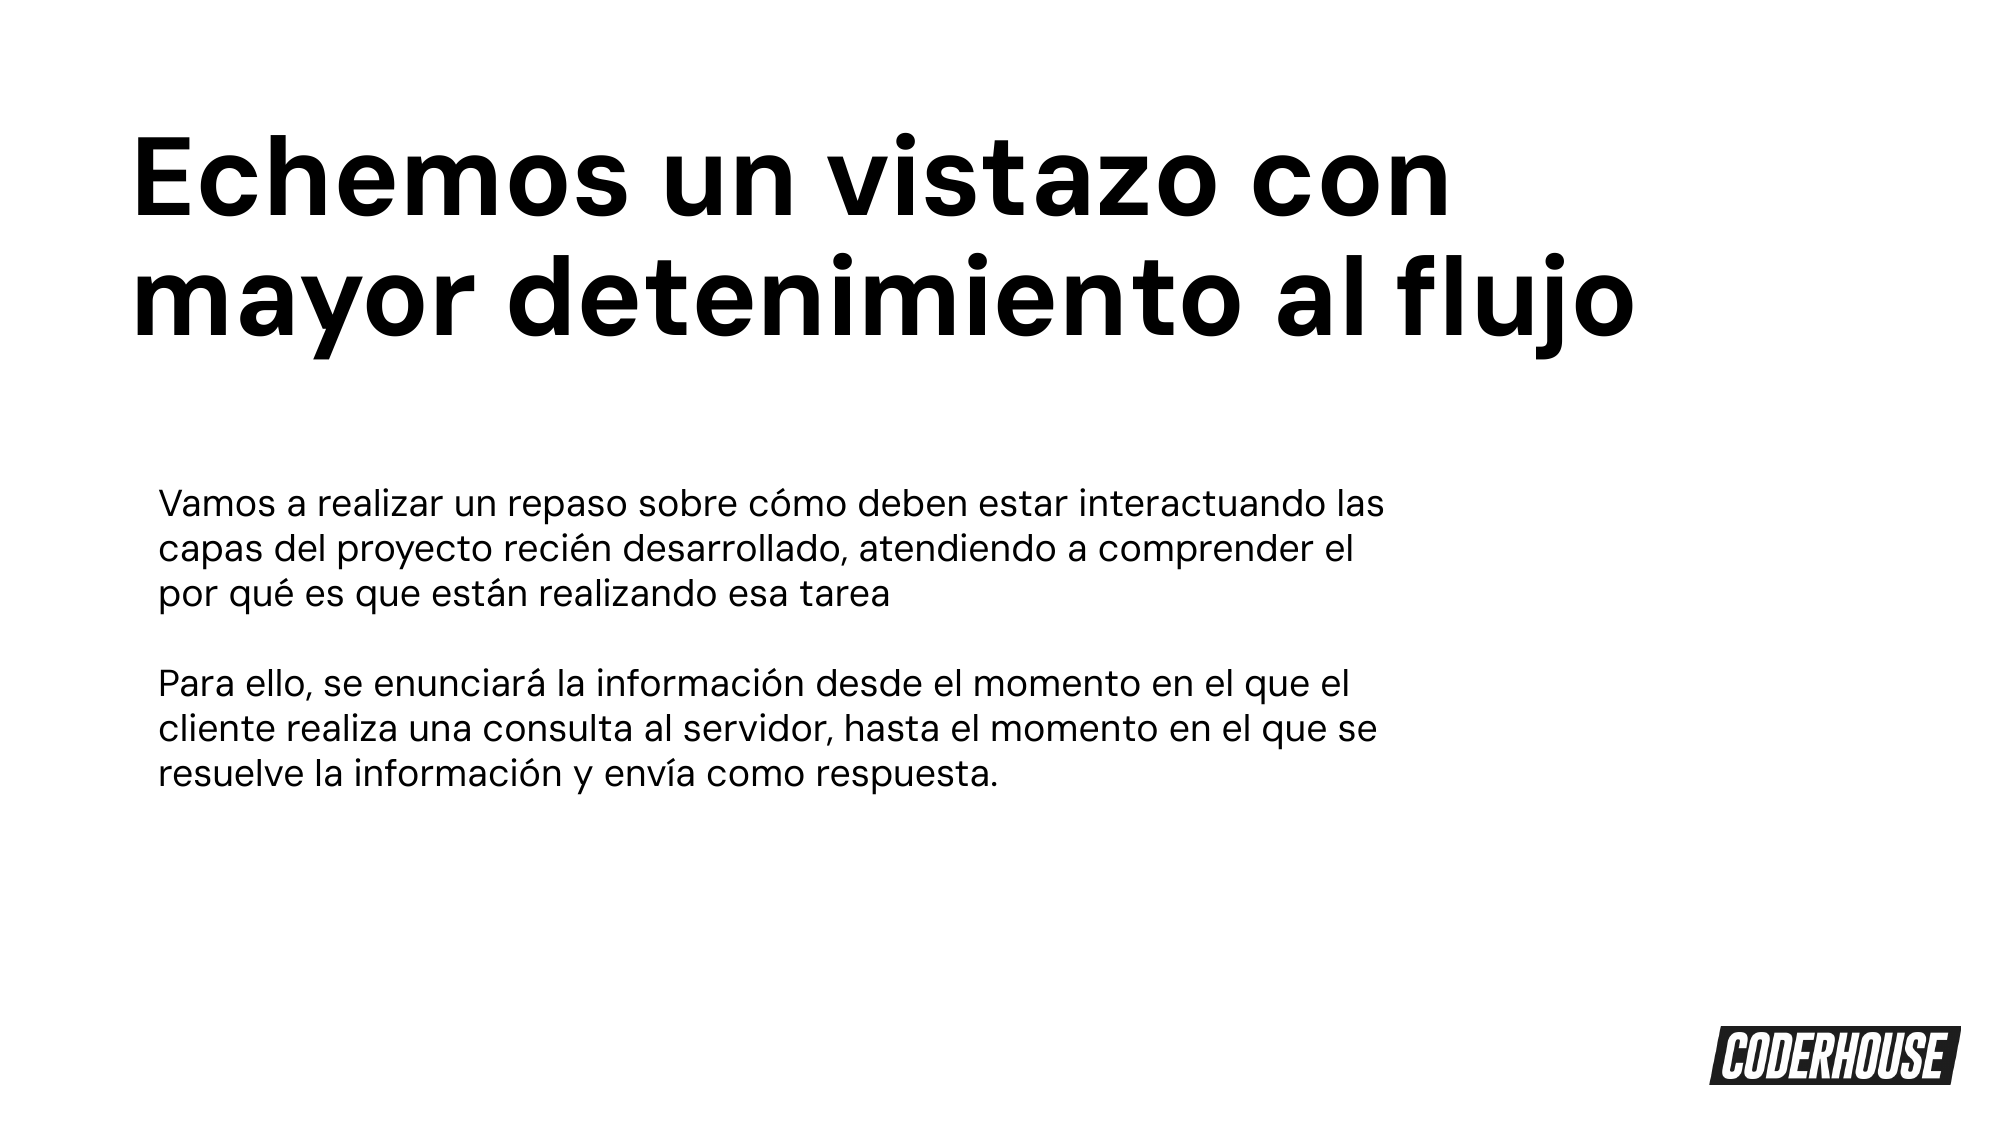

Echemos un vistazo con mayor detenimiento al flujo
Vamos a realizar un repaso sobre cómo deben estar interactuando las capas del proyecto recién desarrollado, atendiendo a comprender el por qué es que están realizando esa tarea

Para ello, se enunciará la información desde el momento en el que el cliente realiza una consulta al servidor, hasta el momento en el que se resuelve la información y envía como respuesta.